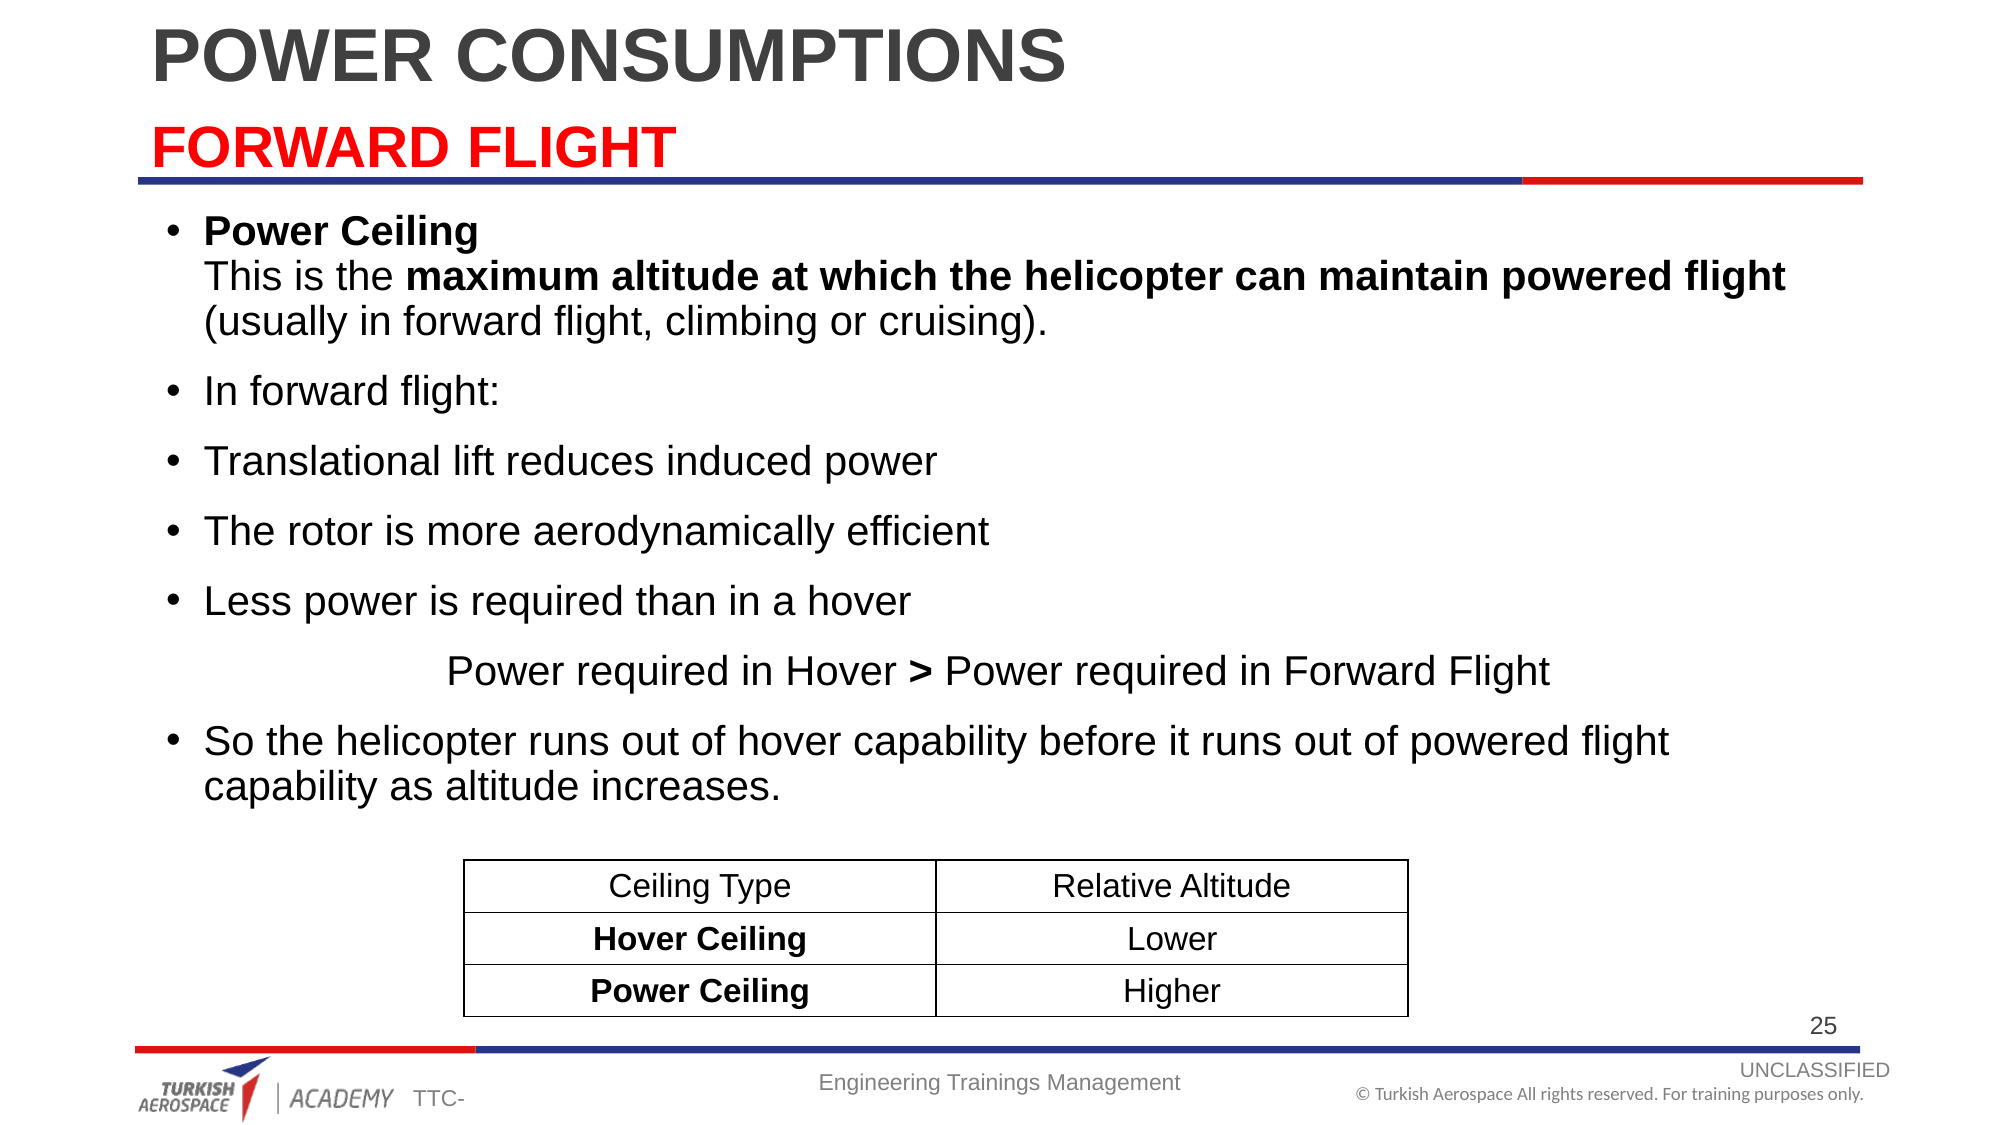

# POWER CONSUMPTIONS
FORWARD FLIGHT
Power Ceiling
This is the maximum altitude at which the helicopter can maintain powered flight (usually in forward flight, climbing or cruising).
In forward flight:
Translational lift reduces induced power
The rotor is more aerodynamically efficient
Less power is required than in a hover
Power required in Hover > Power required in Forward Flight
So the helicopter runs out of hover capability before it runs out of powered flight capability as altitude increases.
| Ceiling Type | Relative Altitude |
| --- | --- |
| Hover Ceiling | Lower |
| Power Ceiling | Higher |